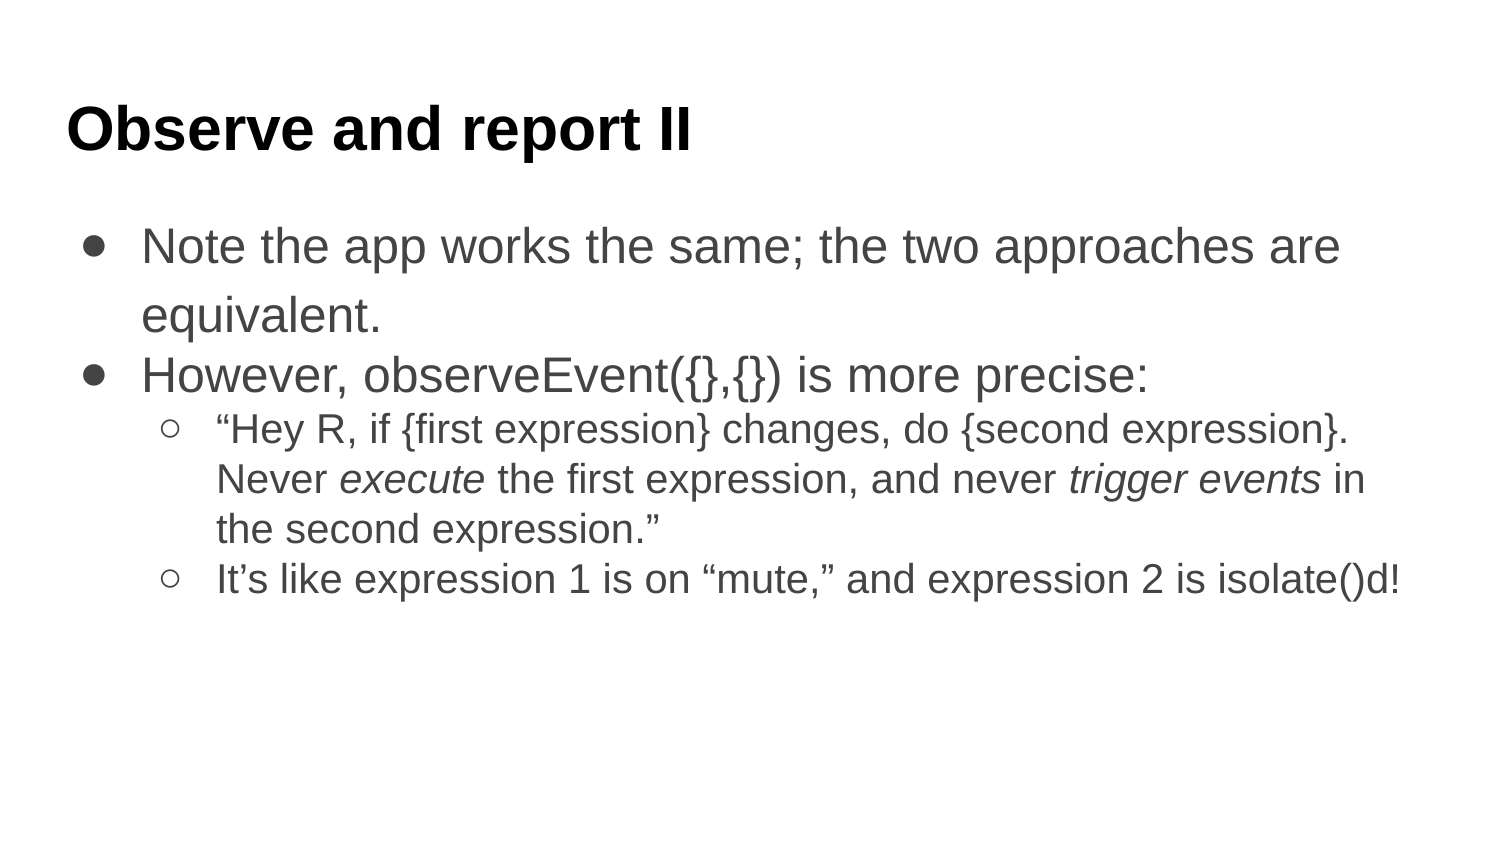

# Observe and report II
Note the app works the same; the two approaches are equivalent.
However, observeEvent({},{}) is more precise:
“Hey R, if {first expression} changes, do {second expression}. Never execute the first expression, and never trigger events in the second expression.”
It’s like expression 1 is on “mute,” and expression 2 is isolate()d!